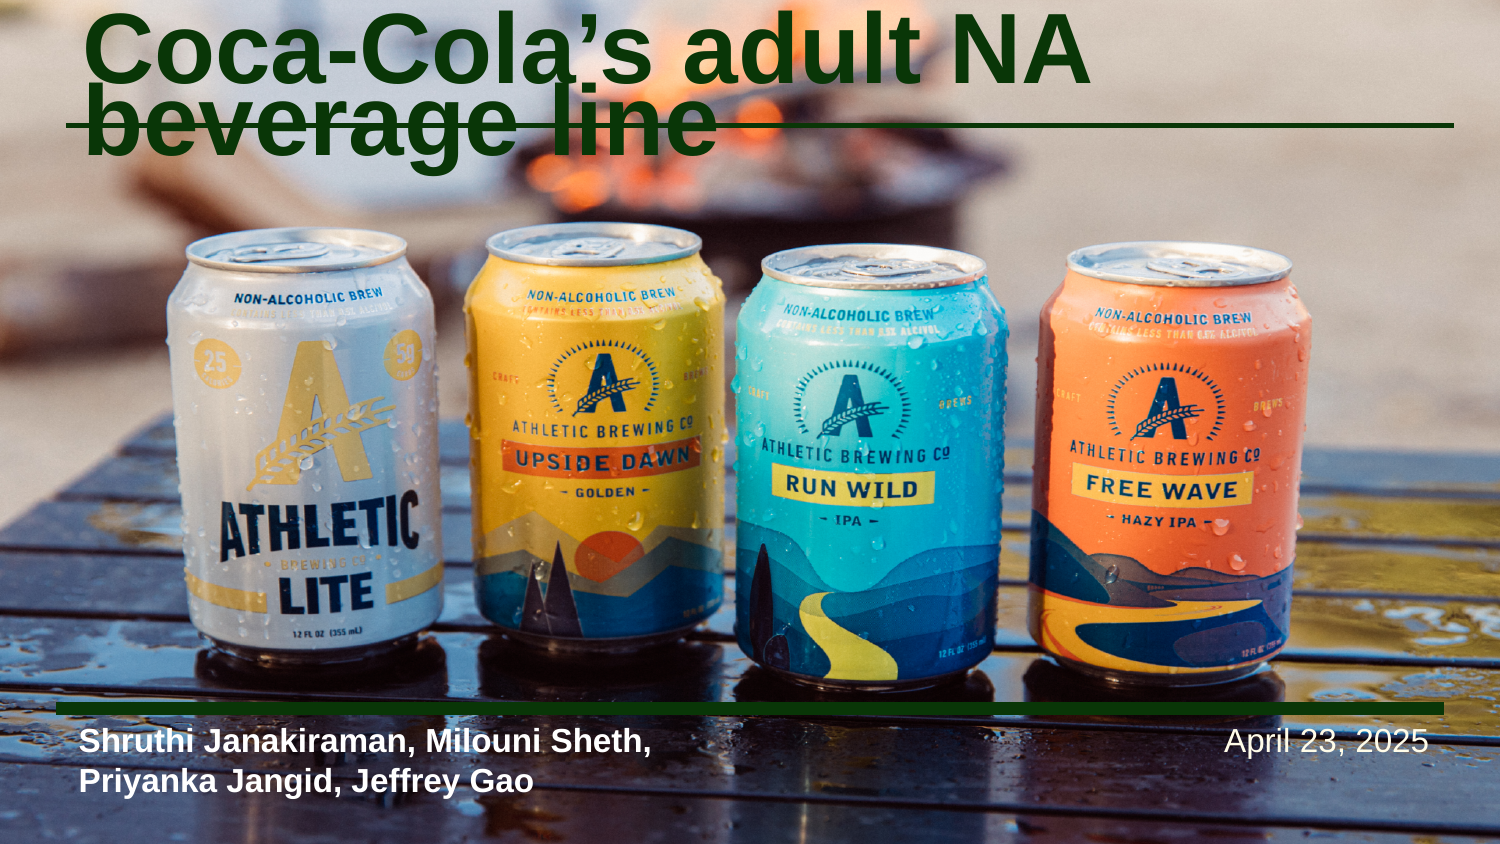

# Coca-Cola’s adult NA beverage line
Shruthi Janakiraman, Milouni Sheth, Priyanka Jangid, Jeffrey Gao
April 23, 2025